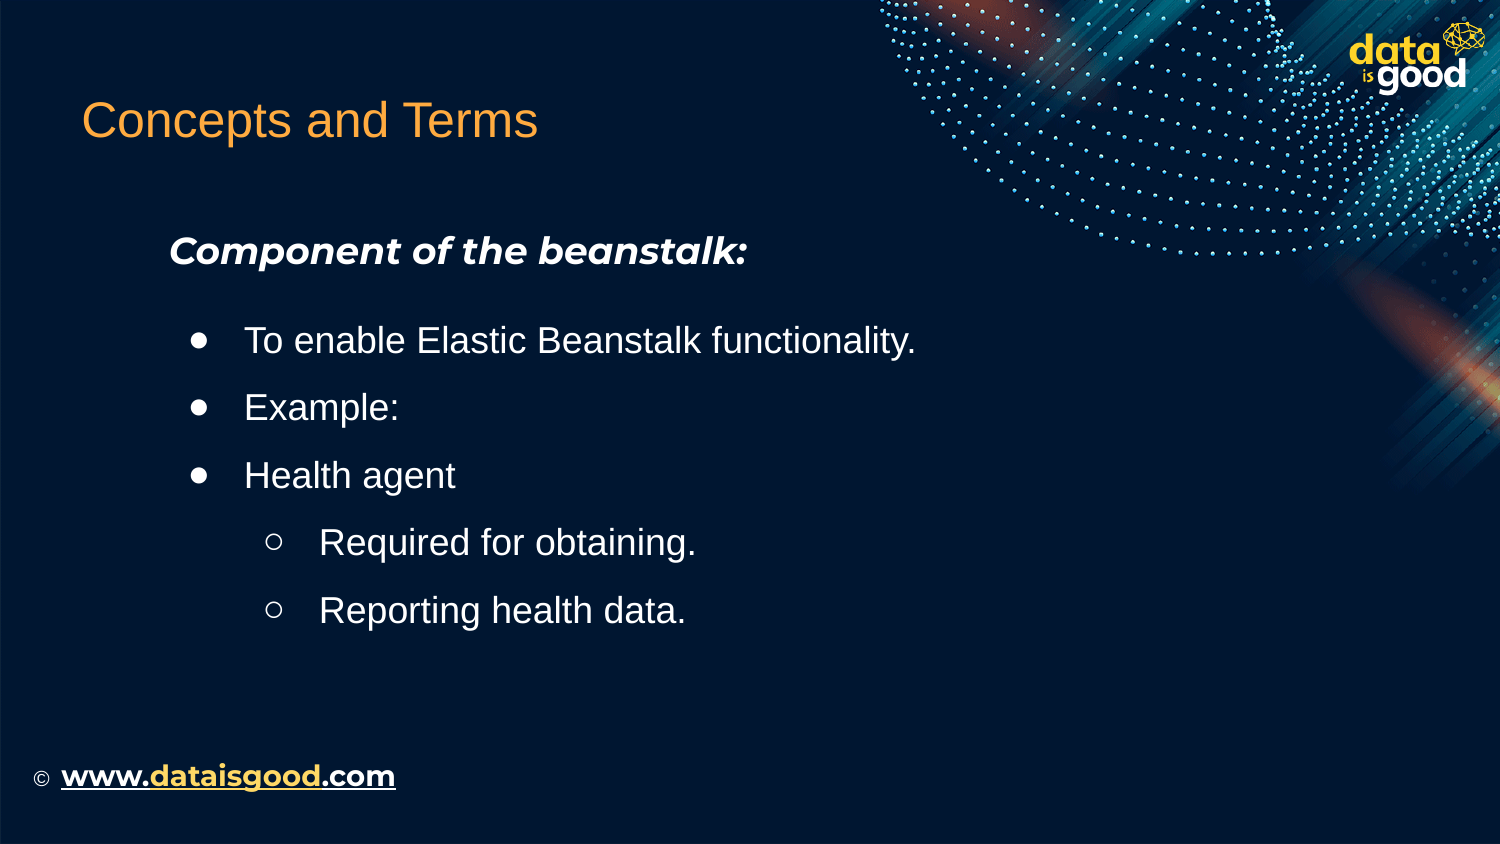

# Concepts and Terms
Component of the beanstalk:
To enable Elastic Beanstalk functionality.
Example:
Health agent
Required for obtaining.
Reporting health data.